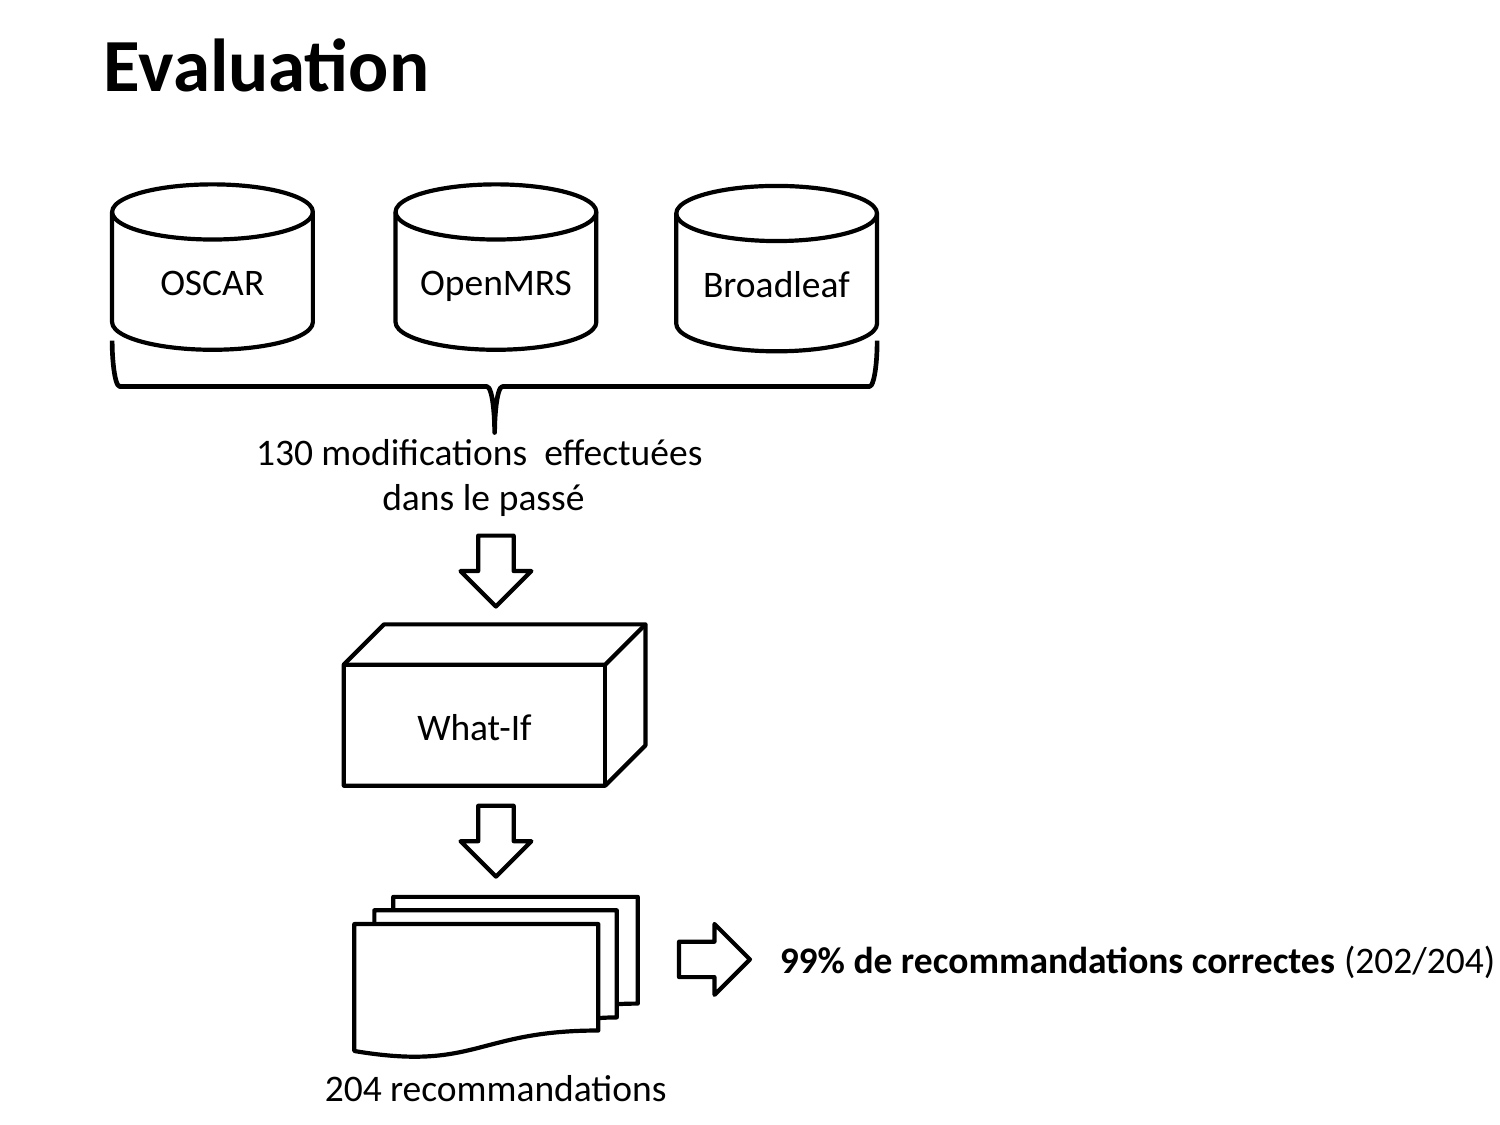

# Evaluation

OSCAR
OpenMRS
Broadleaf
130 modifications  effectuées
dans le passé

What-If

99% de recommandations correctes (202/204)
204 recommandations